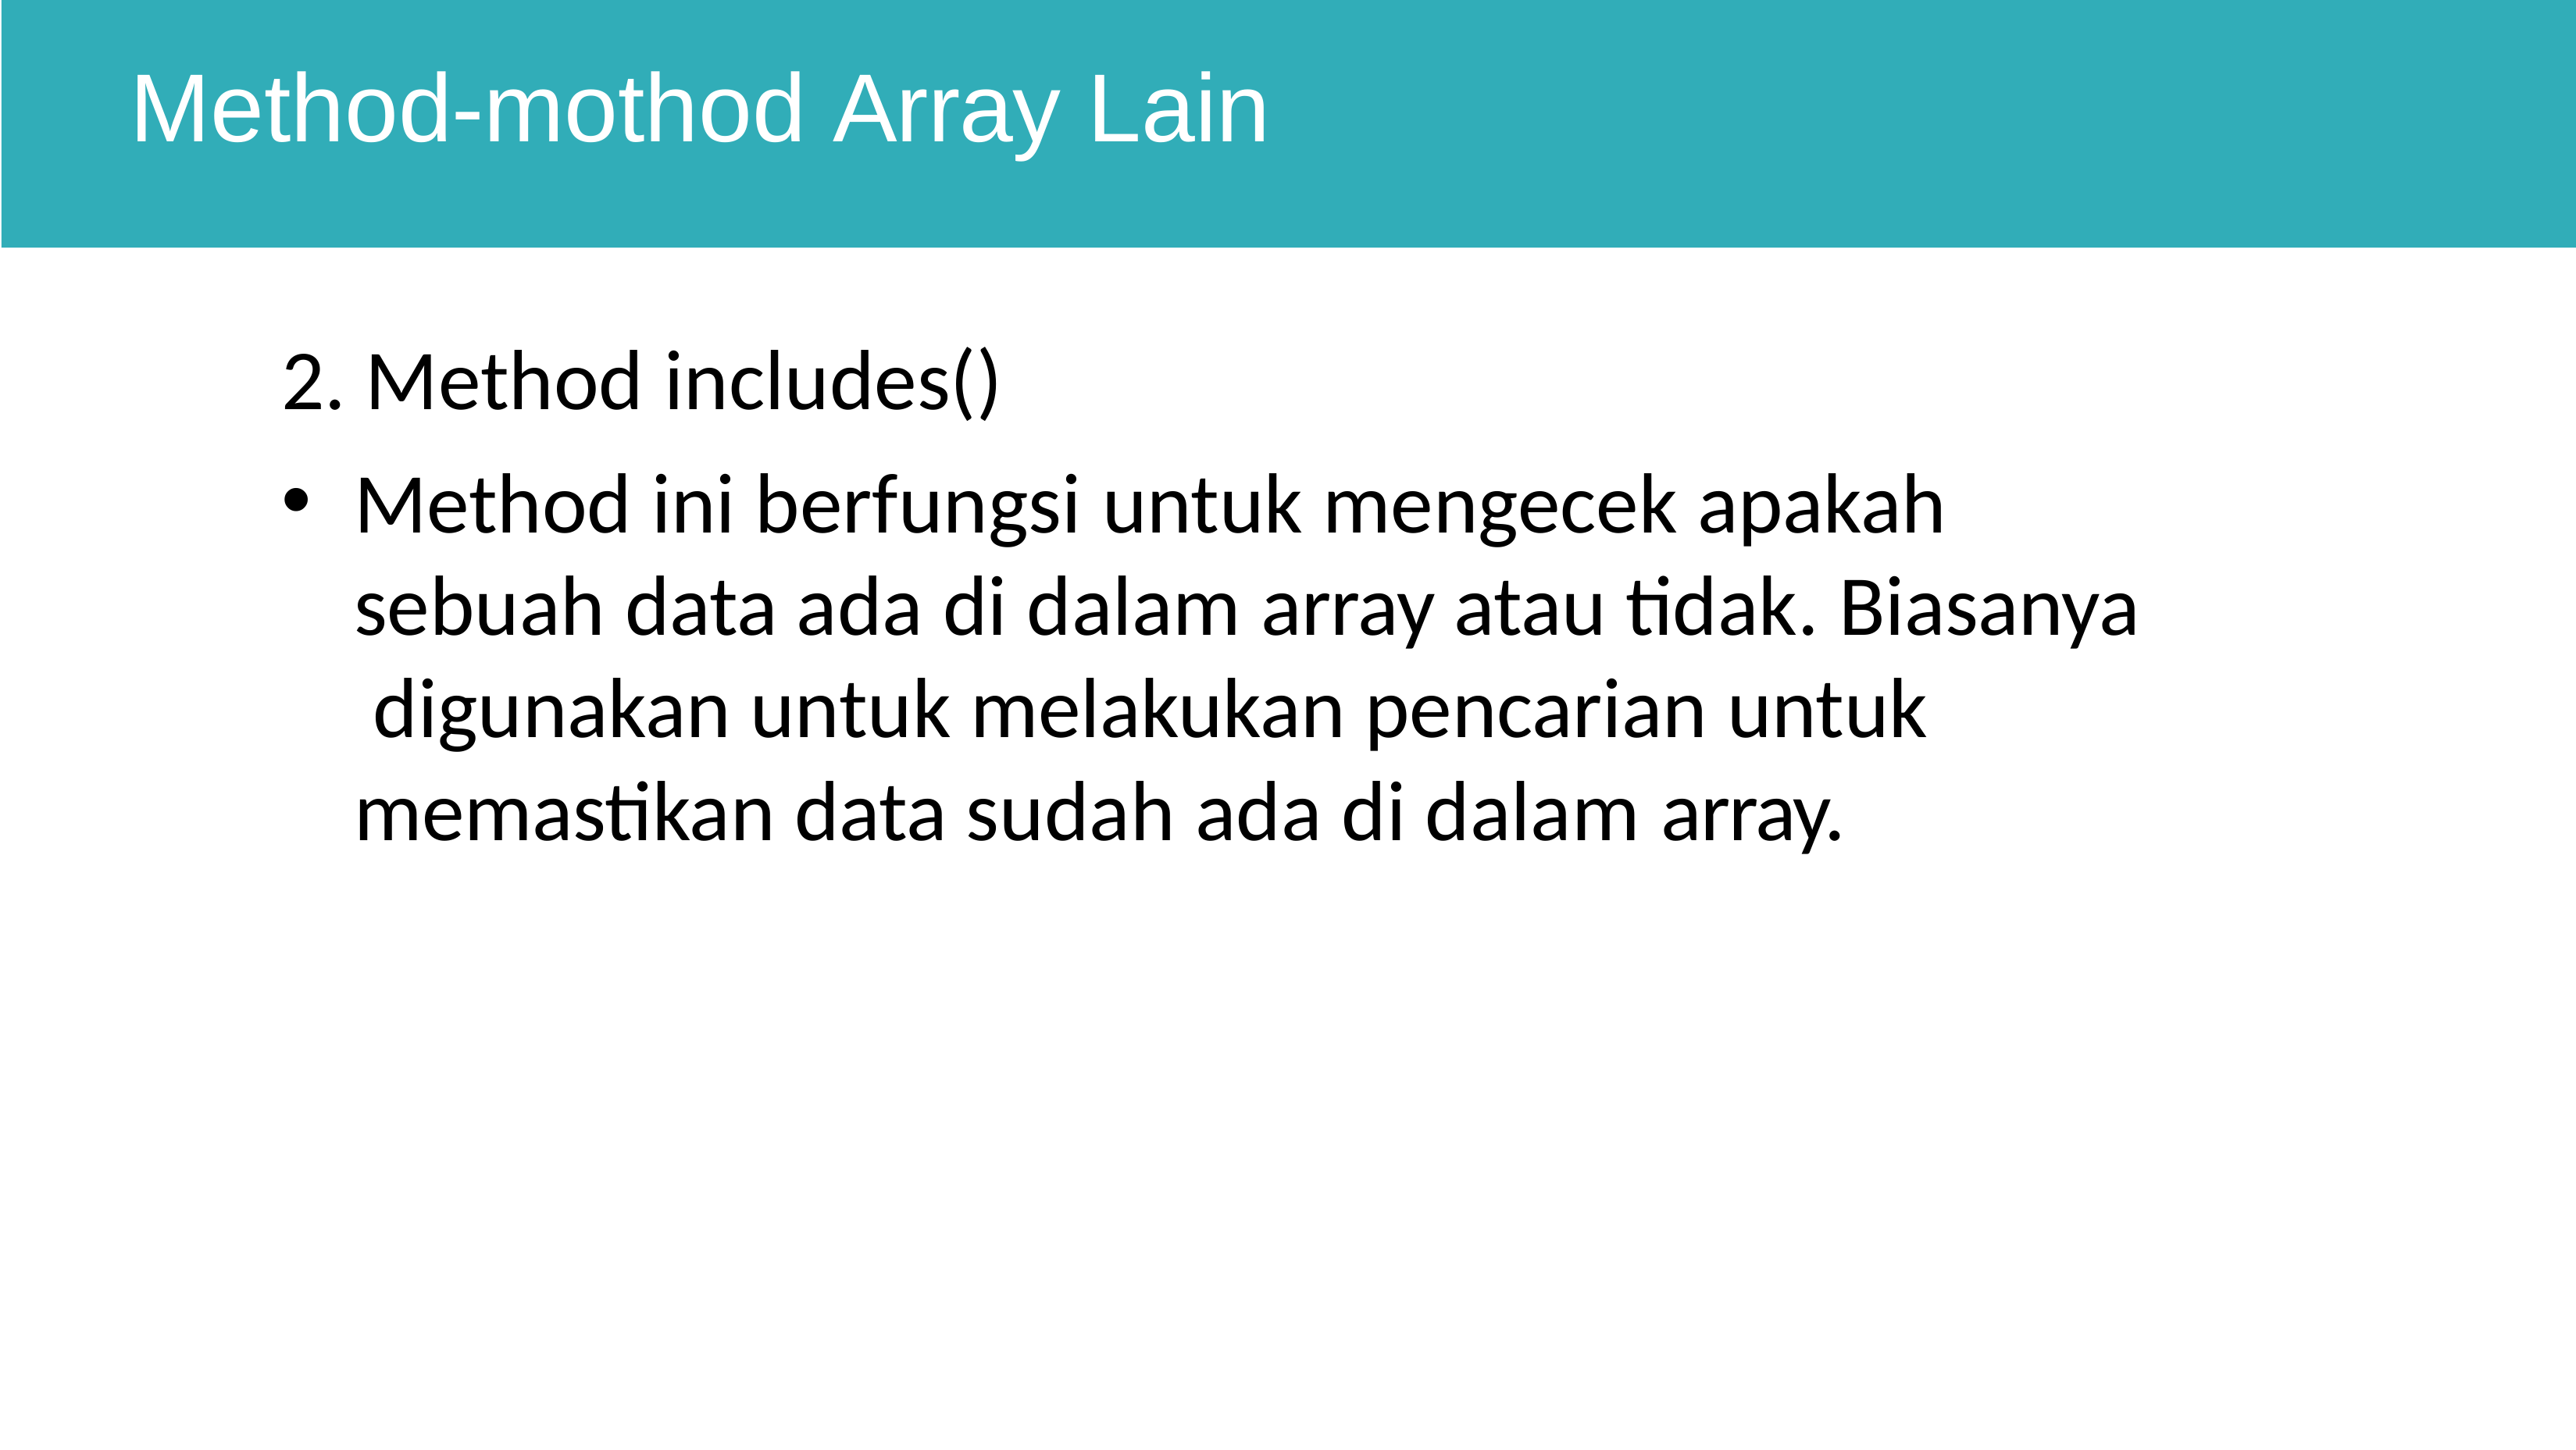

# Method-mothod Array Lain
2. Method includes()
Method ini berfungsi untuk mengecek apakah  sebuah data ada di dalam array atau tidak. Biasanya  digunakan untuk melakukan pencarian untuk  memastikan data sudah ada di dalam array.